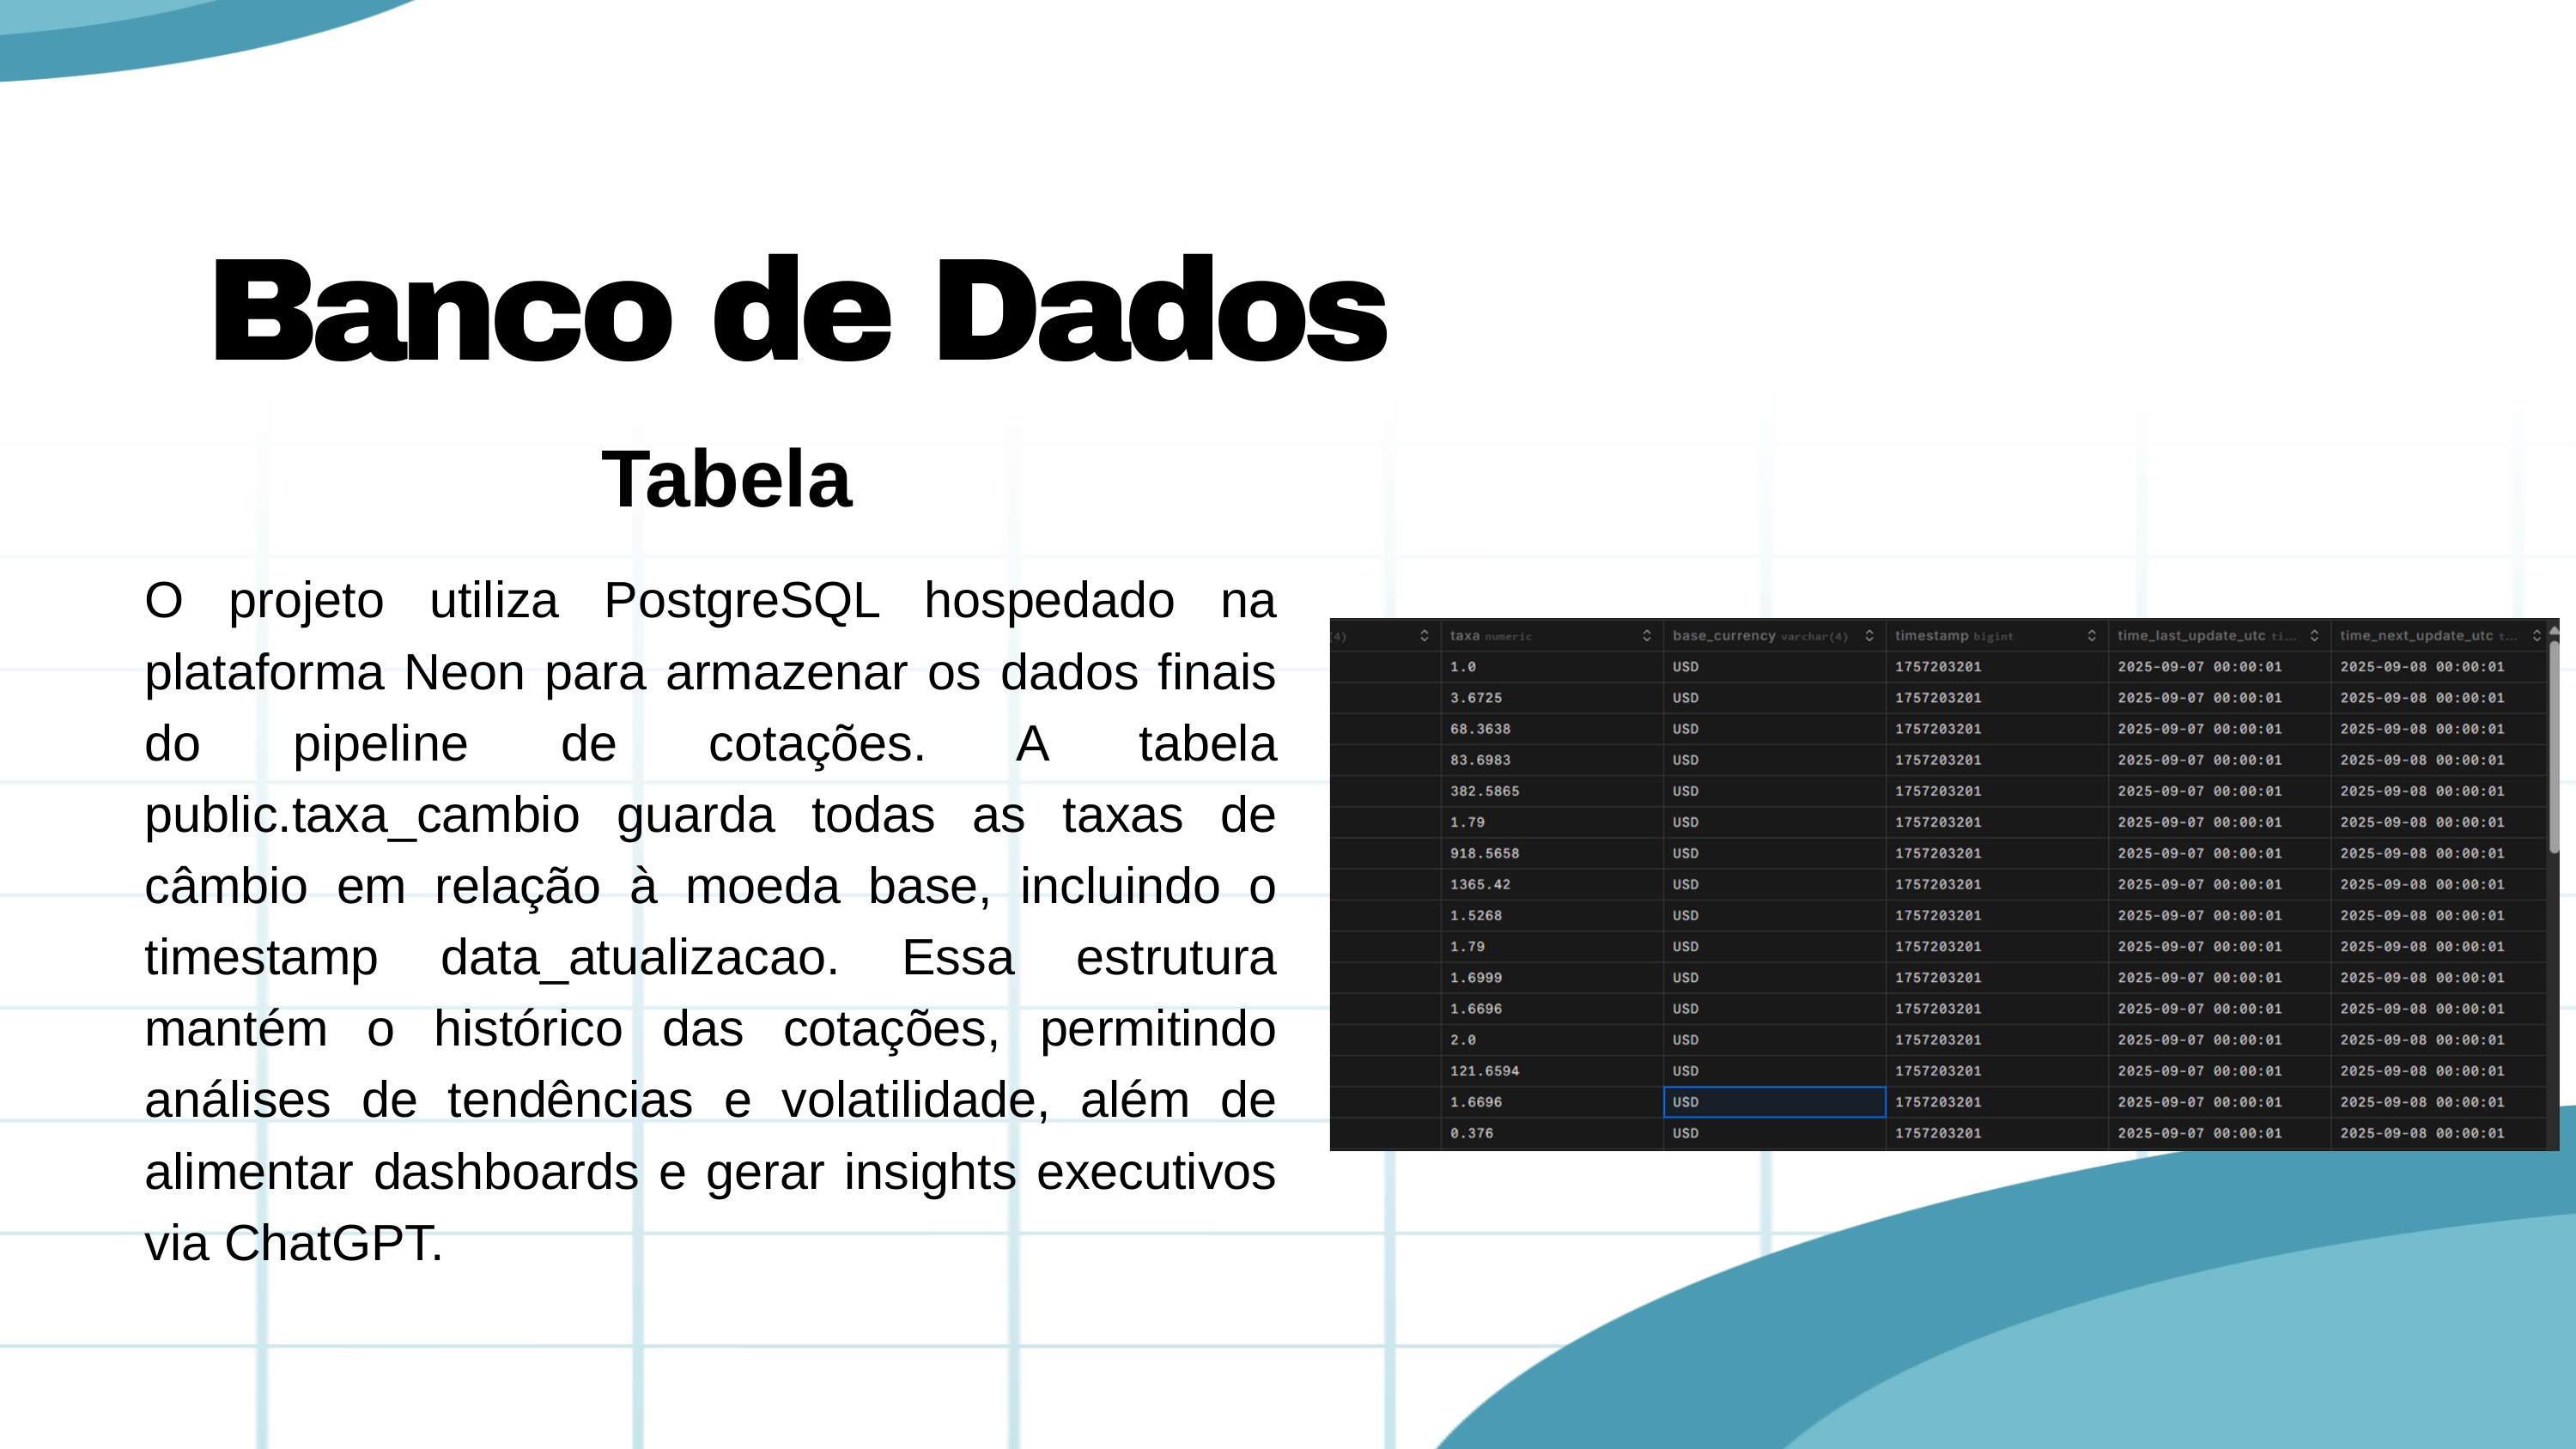

Banco de Dados
Tabela
O projeto utiliza PostgreSQL hospedado na plataforma Neon para armazenar os dados finais do pipeline de cotações. A tabela public.taxa_cambio guarda todas as taxas de câmbio em relação à moeda base, incluindo o timestamp data_atualizacao. Essa estrutura mantém o histórico das cotações, permitindo análises de tendências e volatilidade, além de alimentar dashboards e gerar insights executivos via ChatGPT.